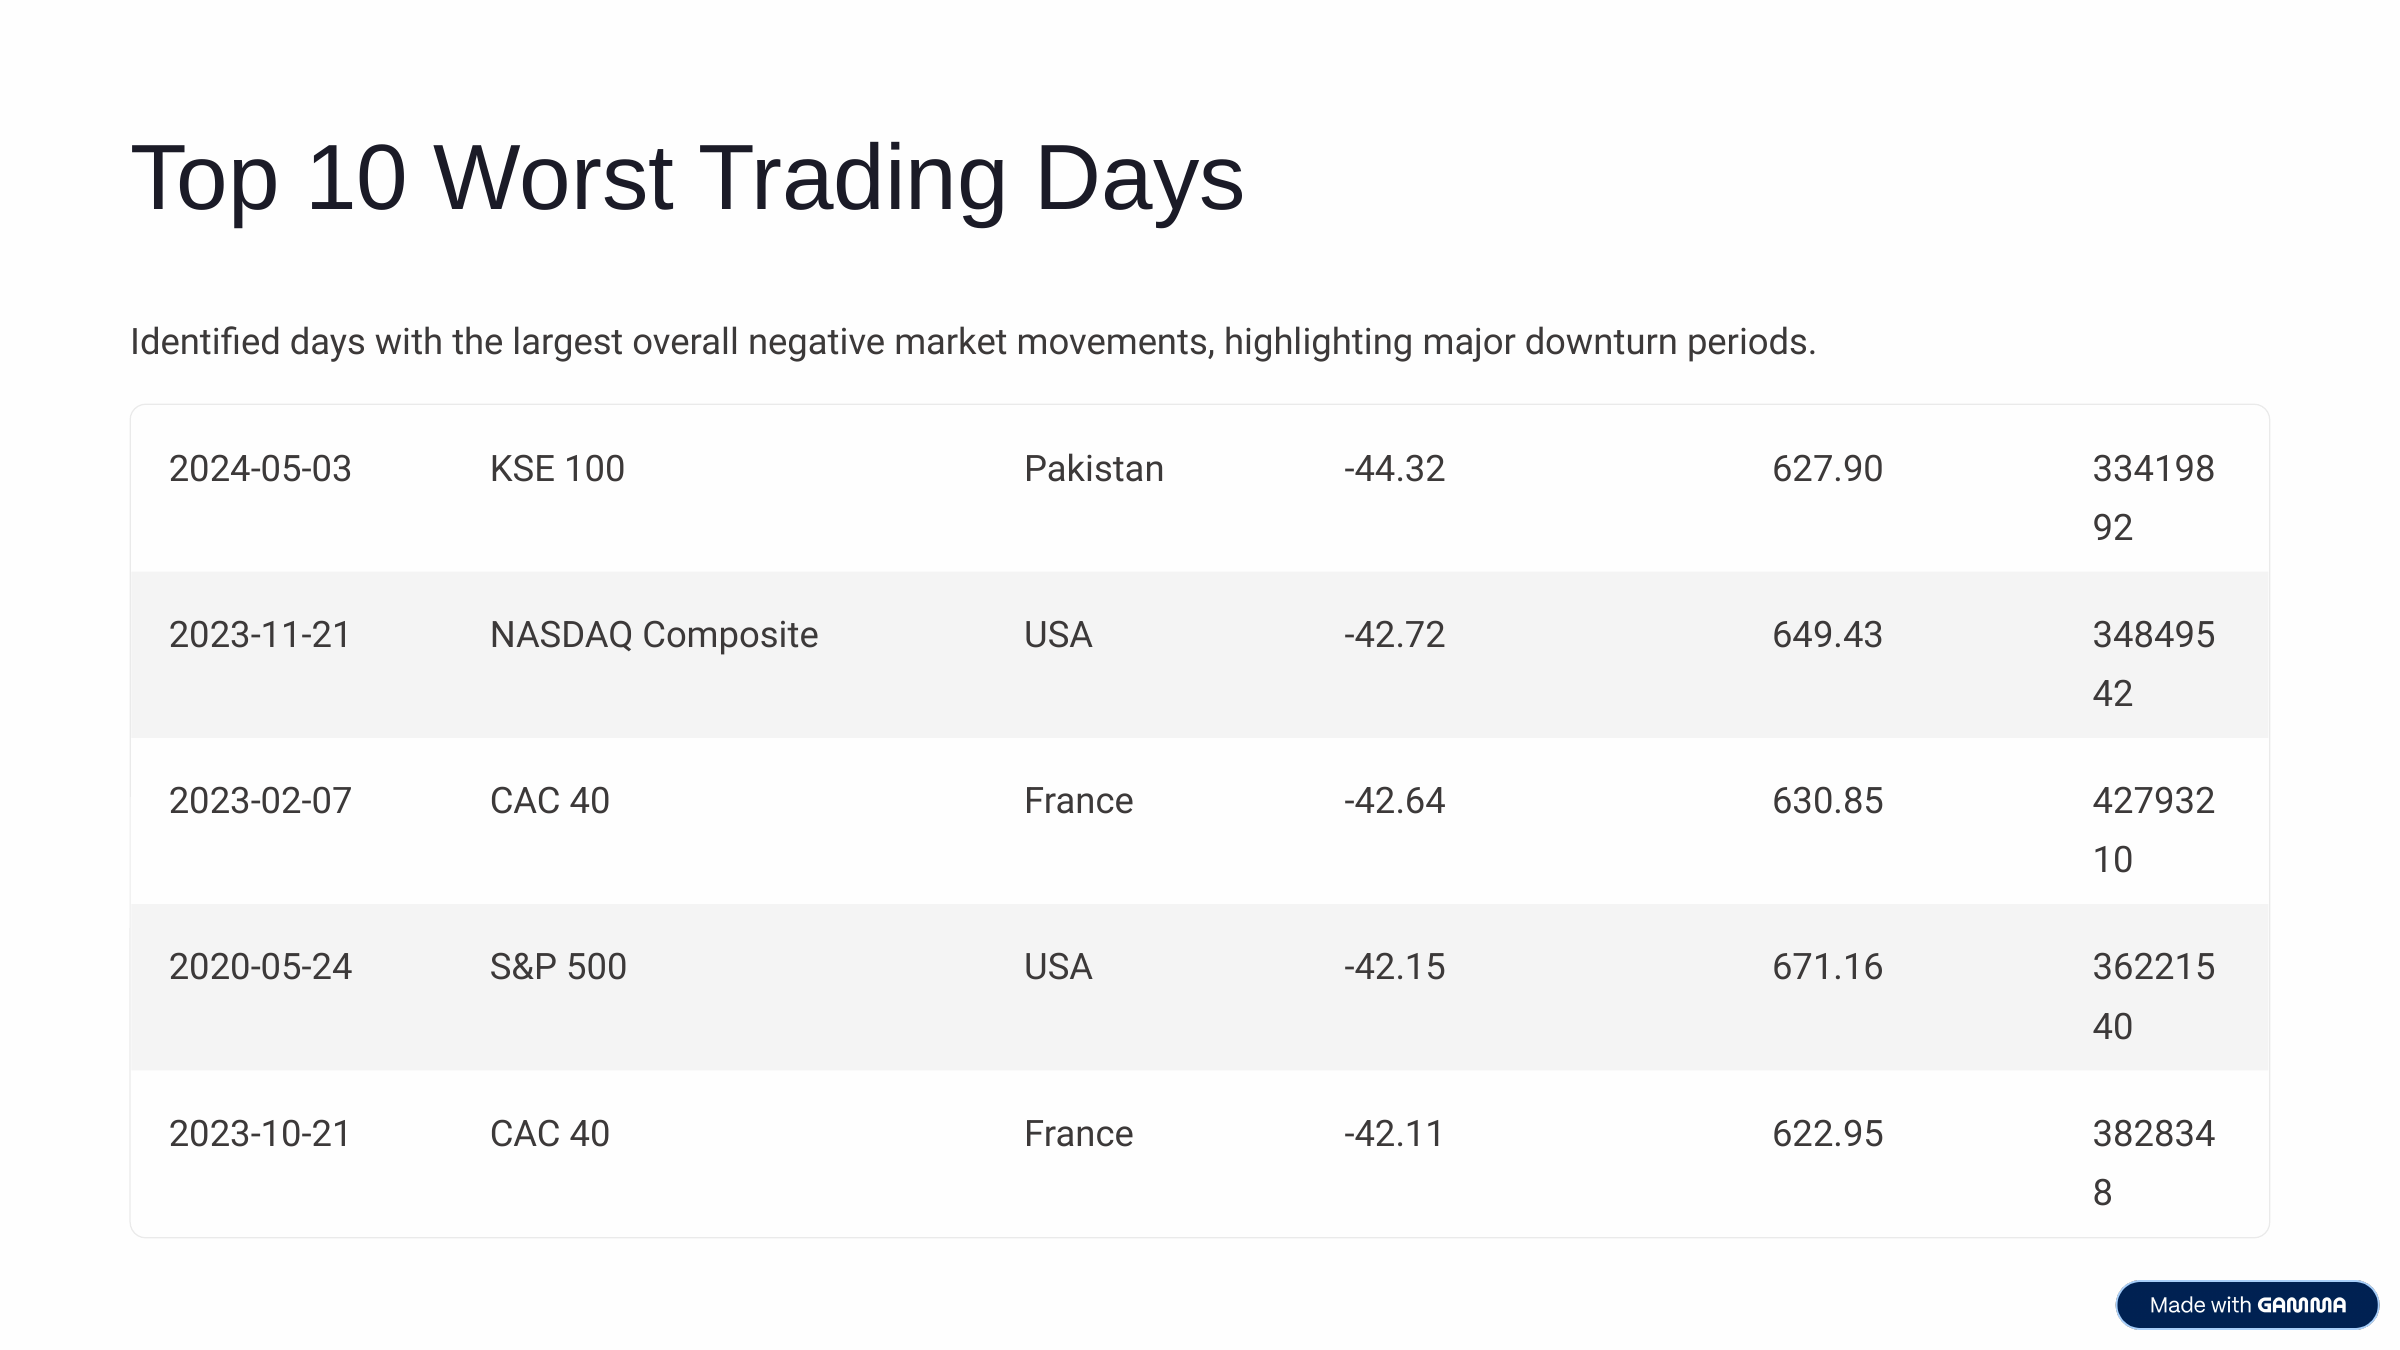

Top 10 Worst Trading Days
Identified days with the largest overall negative market movements, highlighting major downturn periods.

2024-05-03
KSE 100
Pakistan
-44.32
627.90
33419892

2023-11-21
NASDAQ Composite
USA
-42.72
649.43
34849542

2023-02-07
CAC 40
France
-42.64
630.85
42793210

2020-05-24
S&P 500
USA
-42.15
671.16
36221540

2023-10-21
CAC 40
France
-42.11
622.95
3828348